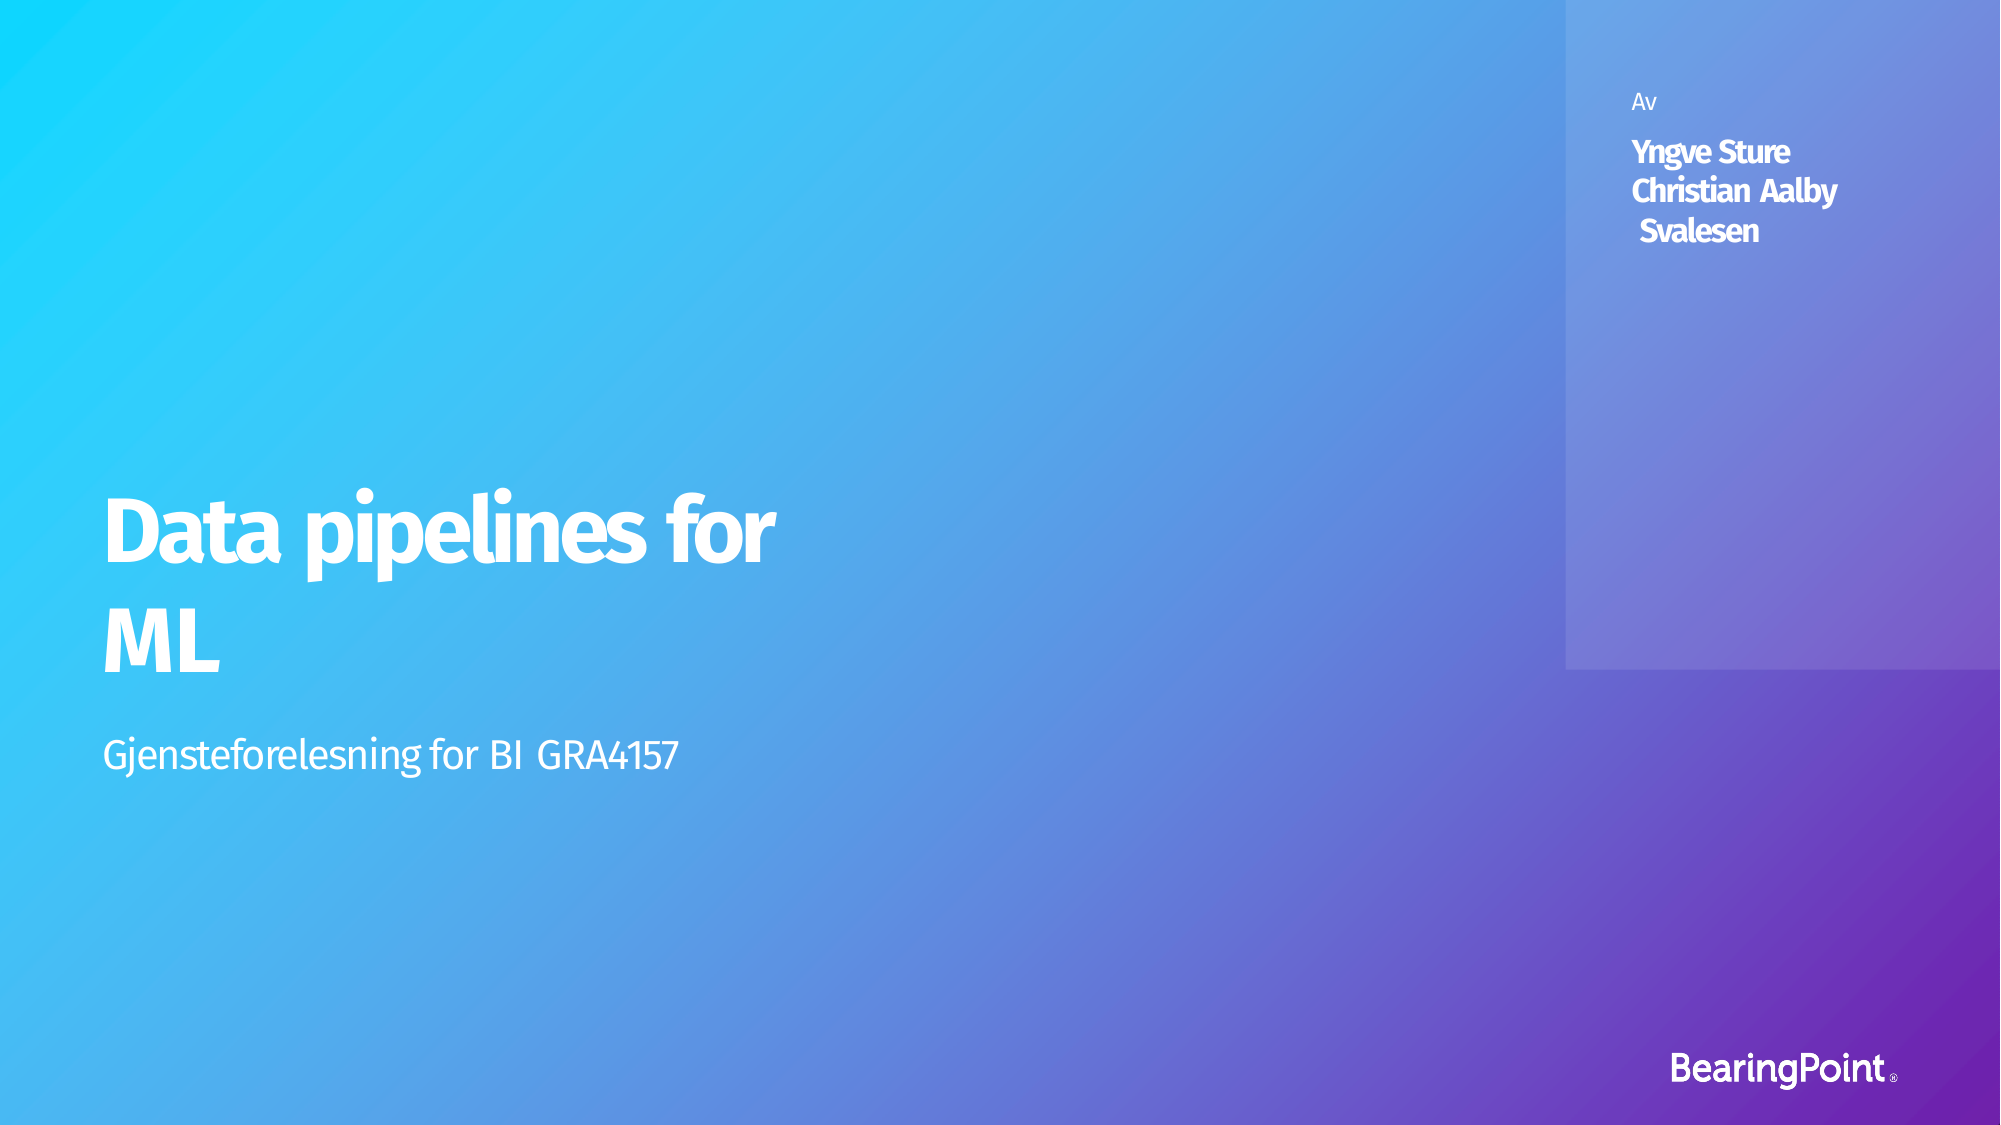

Av
Yngve Sture  Christian Aalby  Svalesen
Data pipelines for ML
Gjensteforelesning for BI GRA4157
1